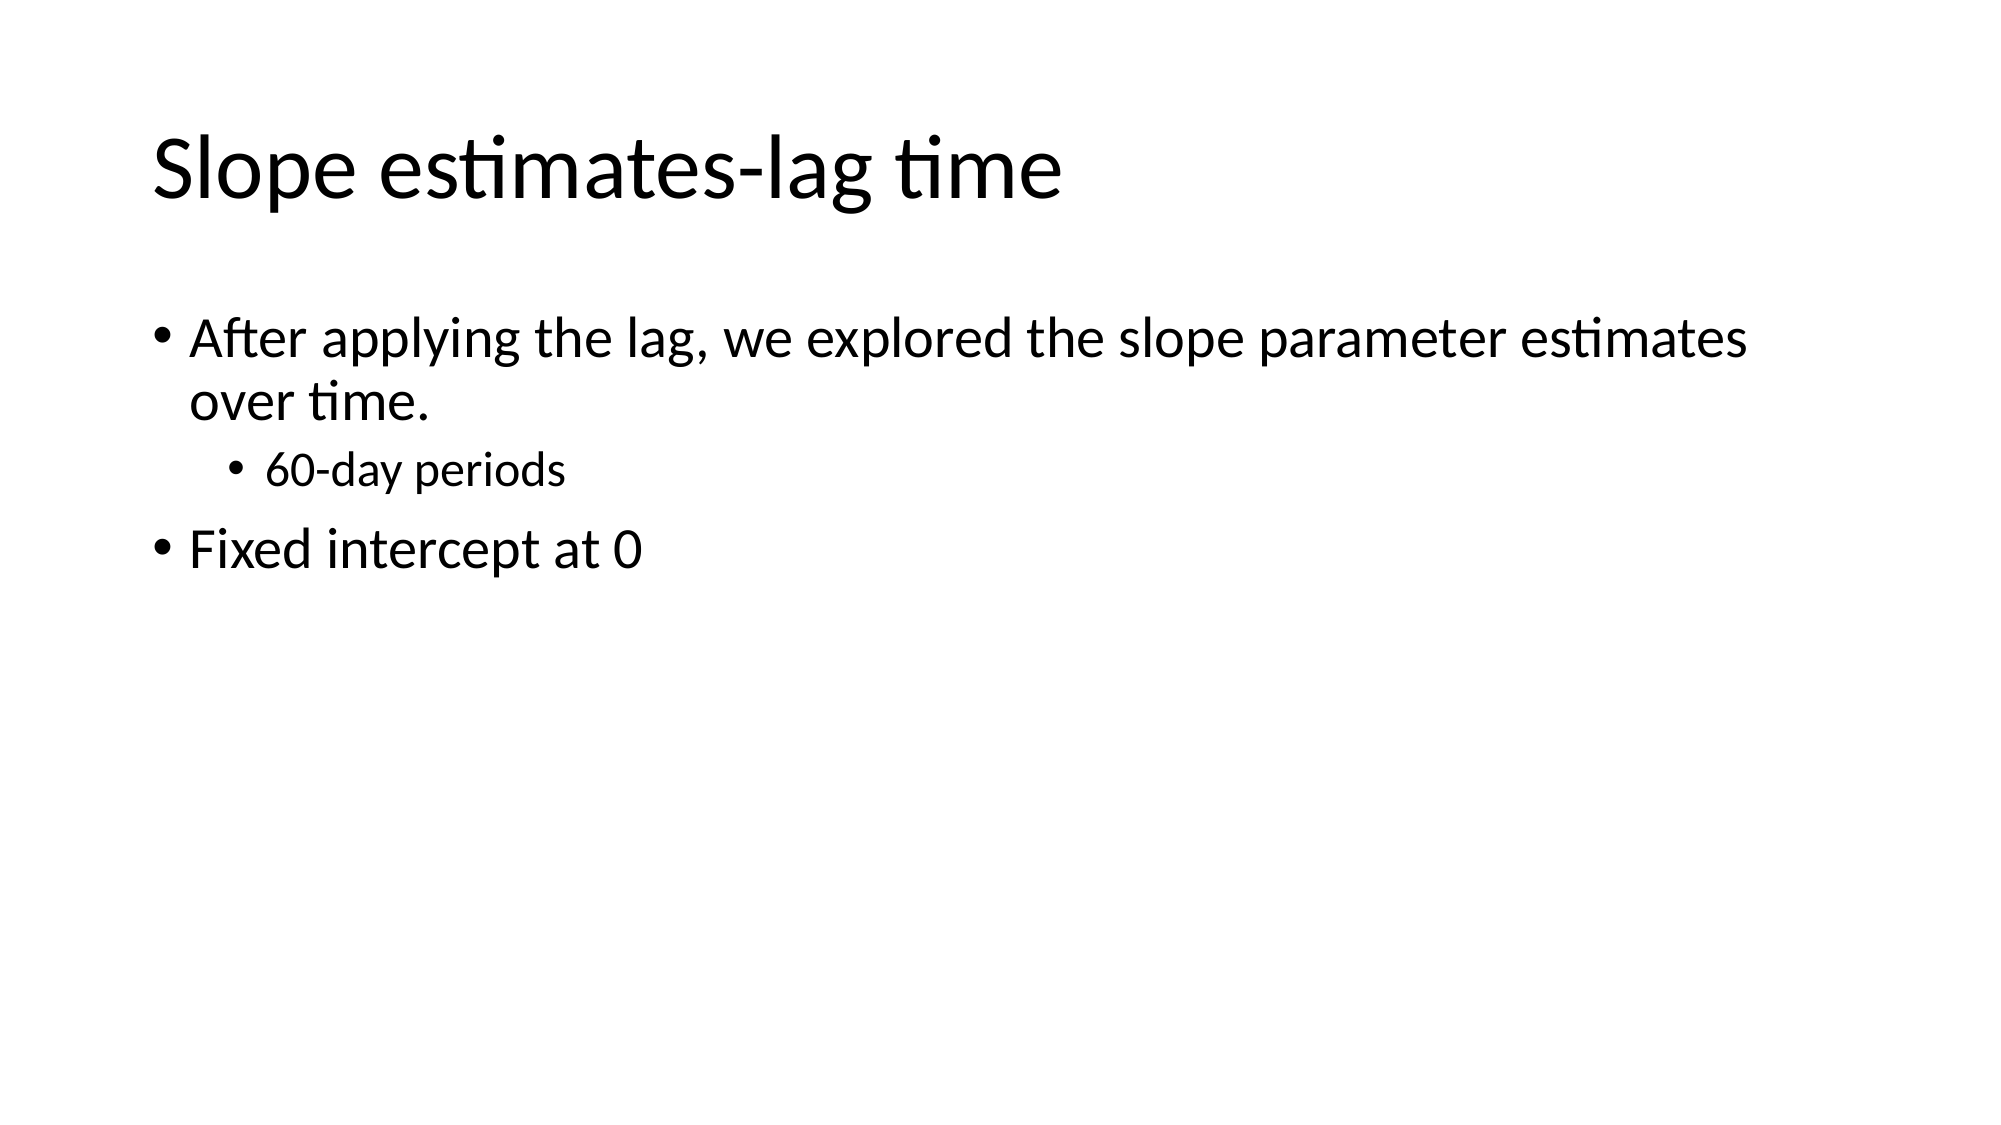

# Slope estimates-lag time
After applying the lag, we explored the slope parameter estimates over time.
60-day periods
Fixed intercept at 0